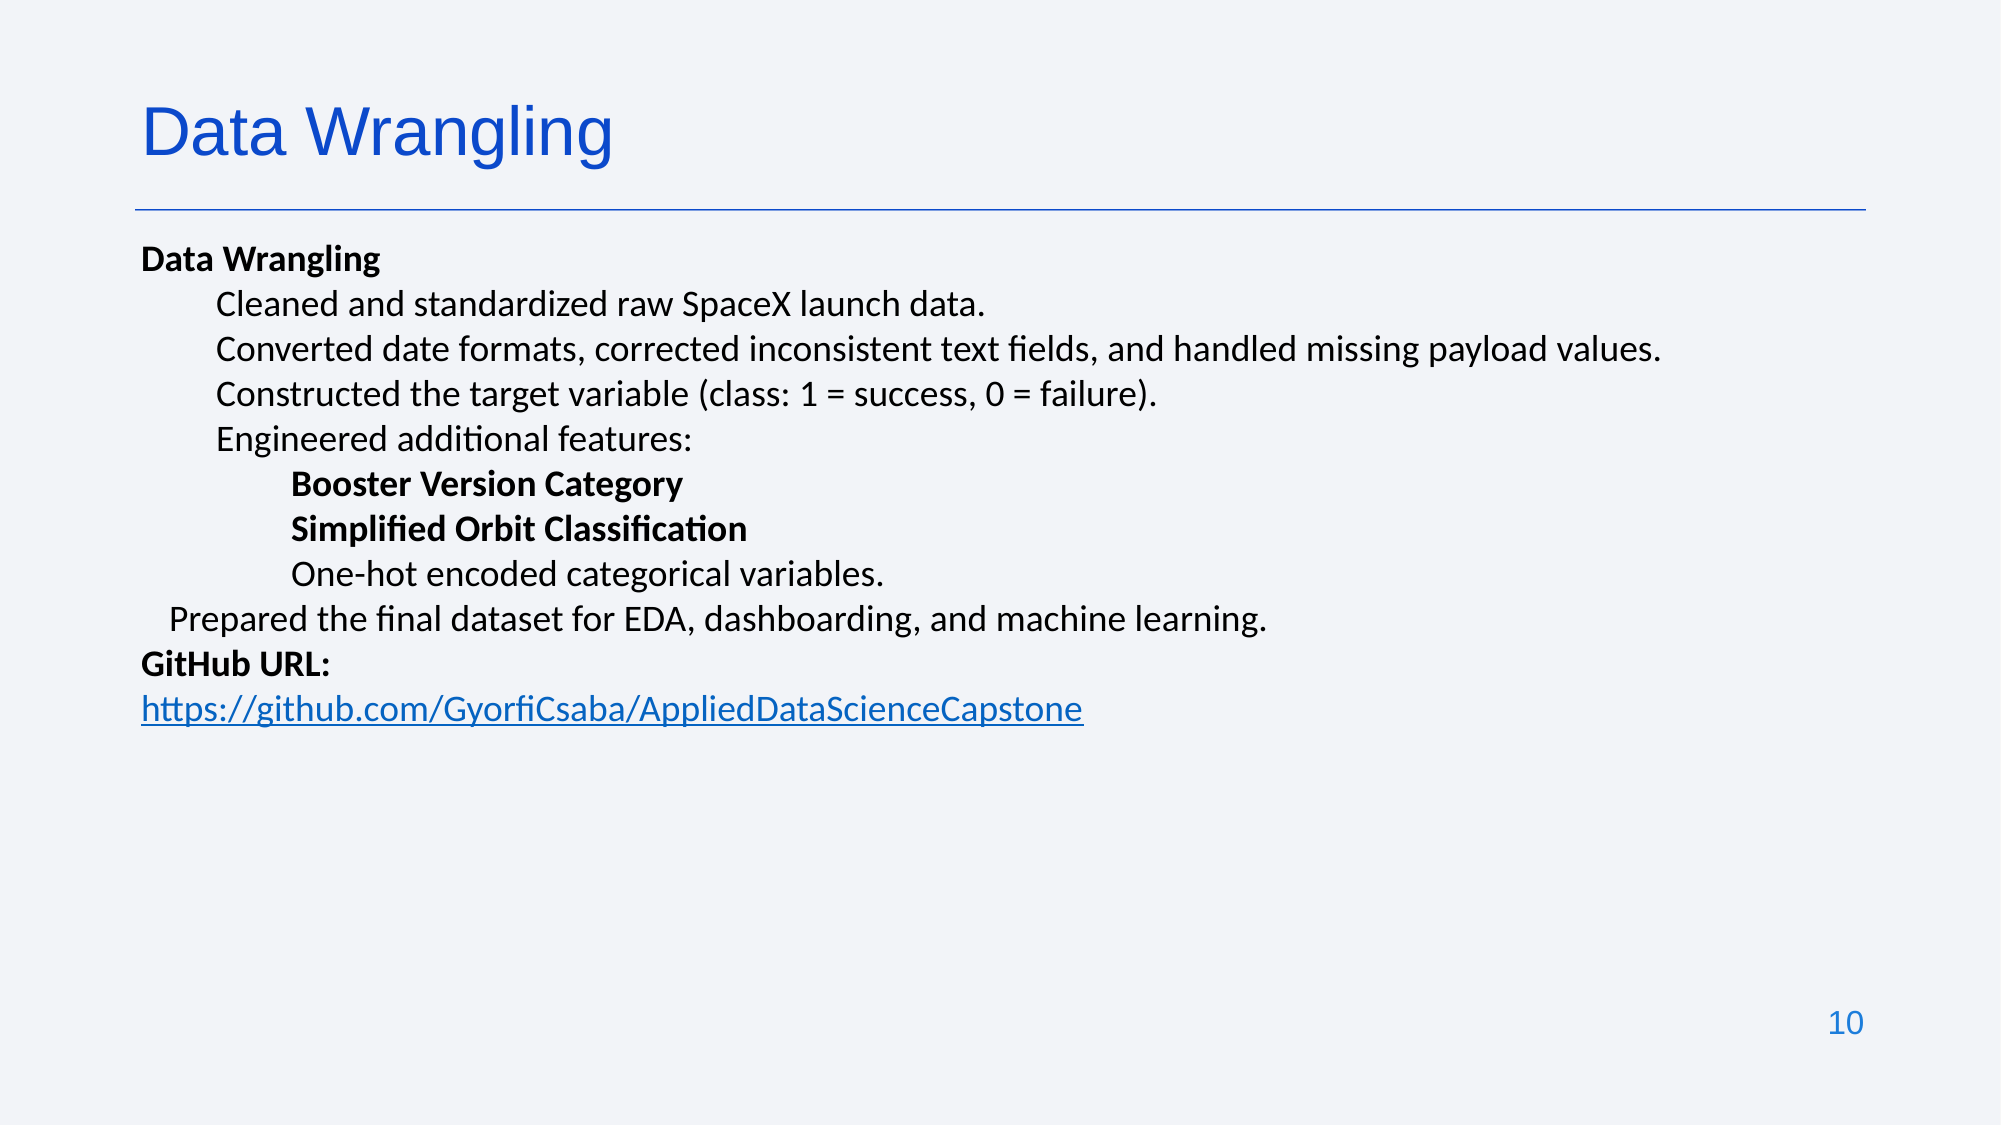

Data Wrangling
Data Wrangling
Cleaned and standardized raw SpaceX launch data.
Converted date formats, corrected inconsistent text fields, and handled missing payload values.
Constructed the target variable (class: 1 = success, 0 = failure).
Engineered additional features:
Booster Version Category
Simplified Orbit Classification
One-hot encoded categorical variables.
Prepared the final dataset for EDA, dashboarding, and machine learning.
GitHub URL:
https://github.com/GyorfiCsaba/AppliedDataScienceCapstone

10